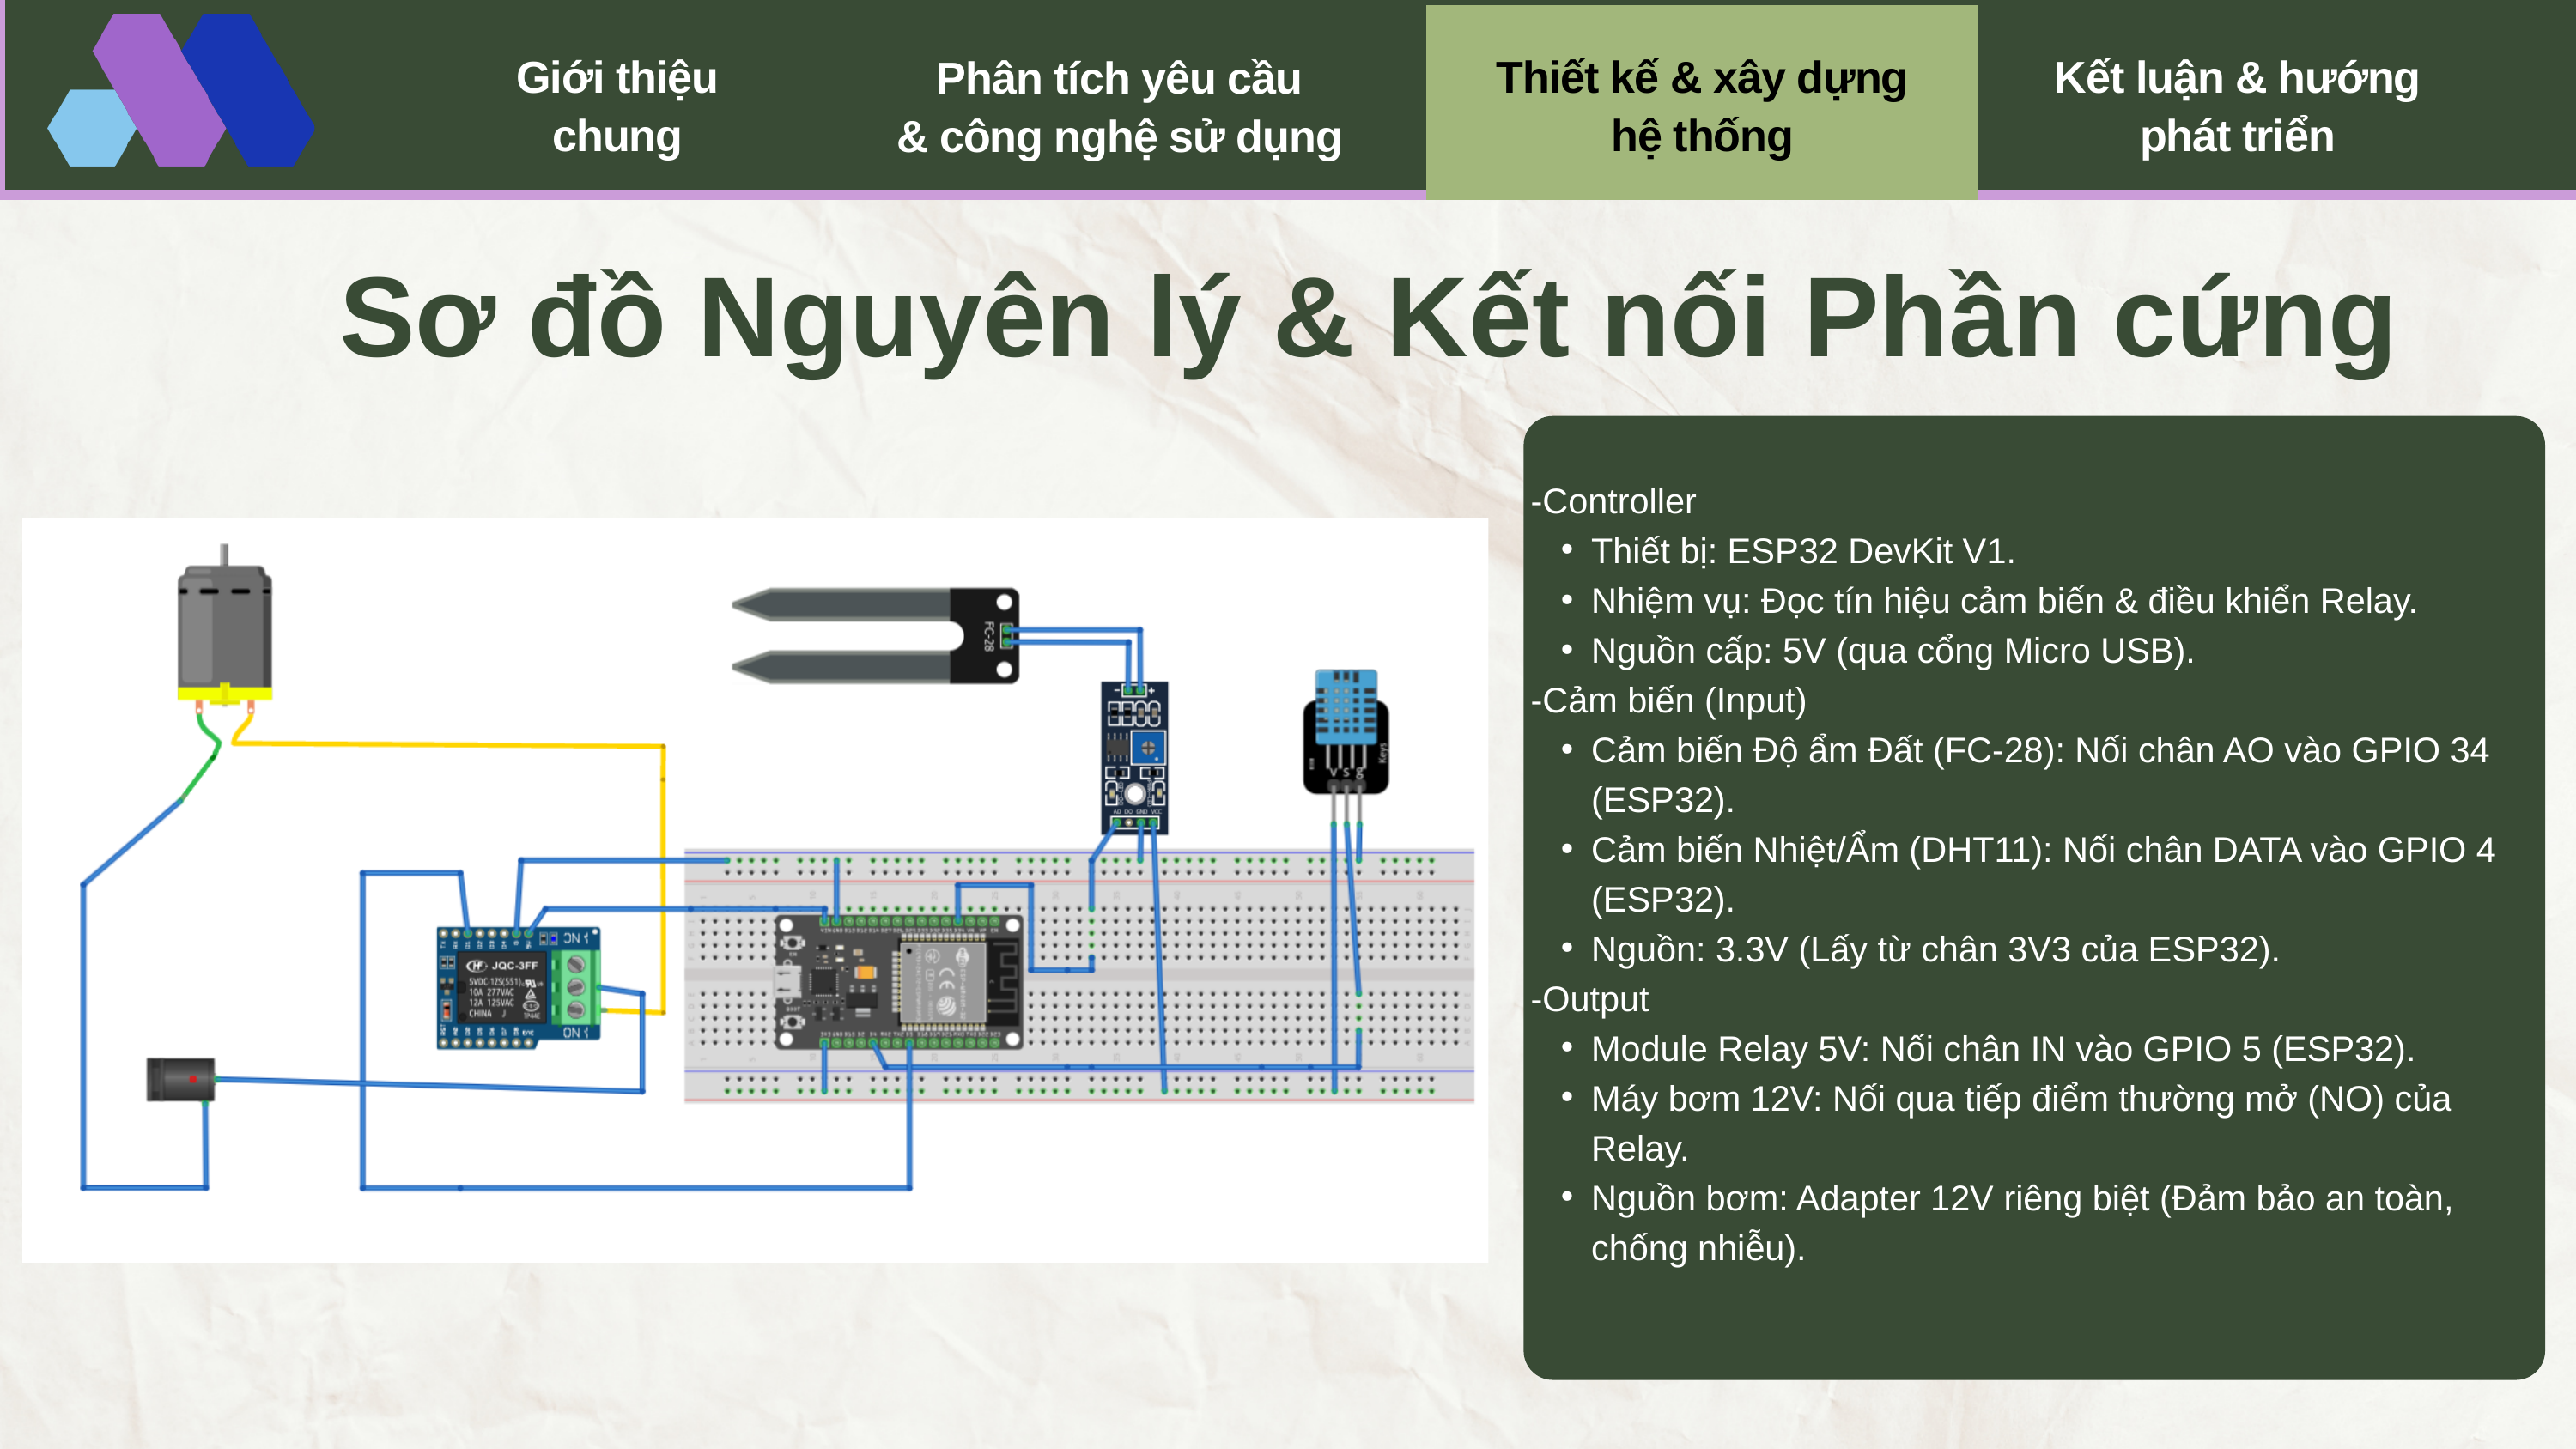

Giới thiệu
chung
Thiết kế & xây dựng
hệ thống
Kết luận & hướng
phát triển
Phân tích yêu cầu
& công nghệ sử dụng
Sơ đồ Nguyên lý & Kết nối Phần cứng

-Controller
Thiết bị: ESP32 DevKit V1.
Nhiệm vụ: Đọc tín hiệu cảm biến & điều khiển Relay.
Nguồn cấp: 5V (qua cổng Micro USB).
-Cảm biến (Input)
Cảm biến Độ ẩm Đất (FC-28): Nối chân AO vào GPIO 34 (ESP32).
Cảm biến Nhiệt/Ẩm (DHT11): Nối chân DATA vào GPIO 4 (ESP32).
Nguồn: 3.3V (Lấy từ chân 3V3 của ESP32).
-Output
Module Relay 5V: Nối chân IN vào GPIO 5 (ESP32).
Máy bơm 12V: Nối qua tiếp điểm thường mở (NO) của Relay.
Nguồn bơm: Adapter 12V riêng biệt (Đảm bảo an toàn, chống nhiễu).